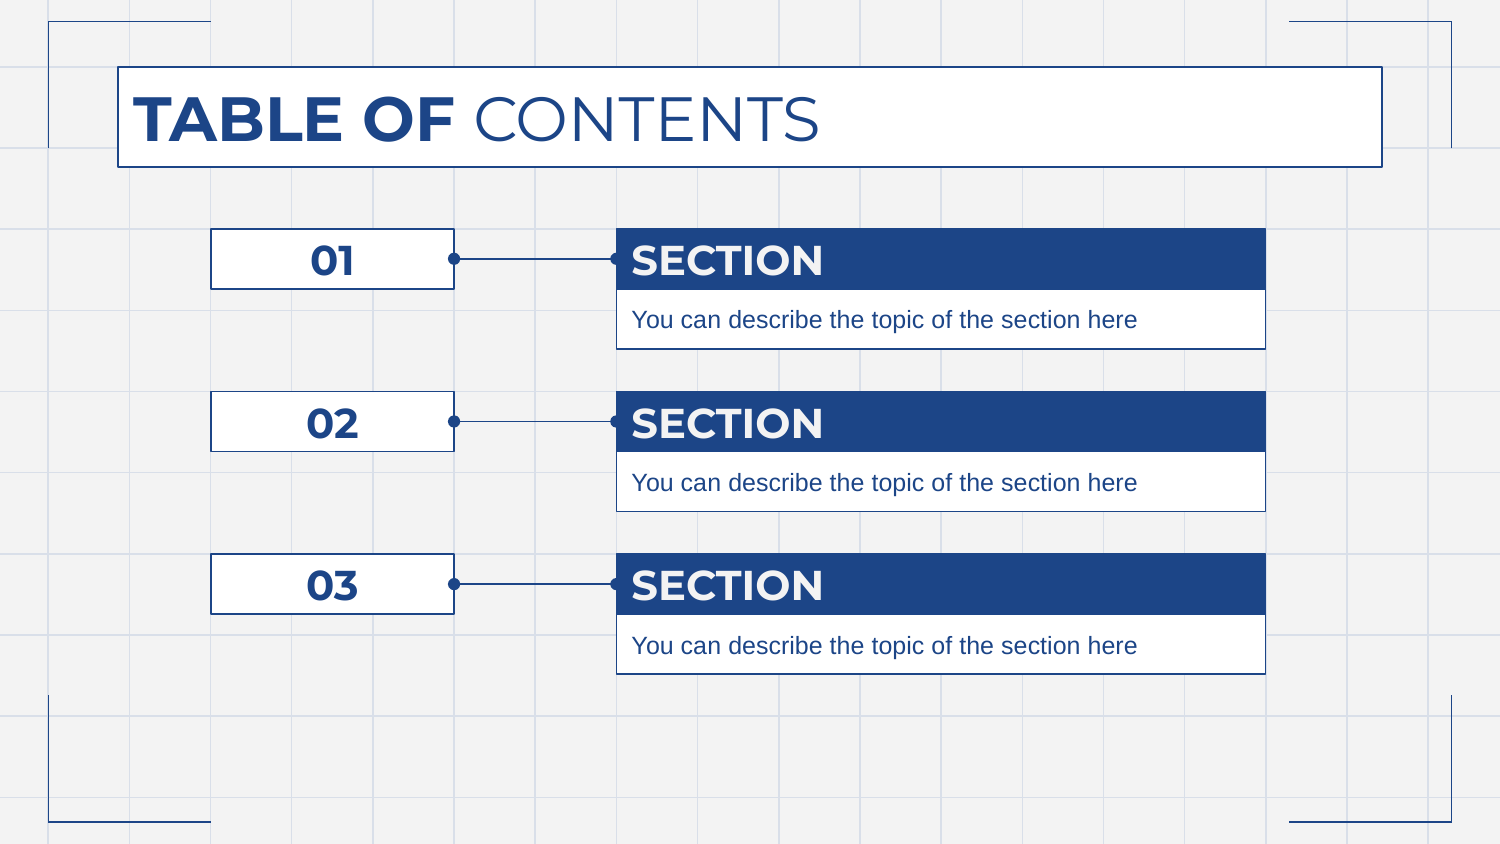

TABLE OF CONTENTS
# 01
SECTION
You can describe the topic of the section here
SECTION
02
You can describe the topic of the section here
SECTION
03
You can describe the topic of the section here